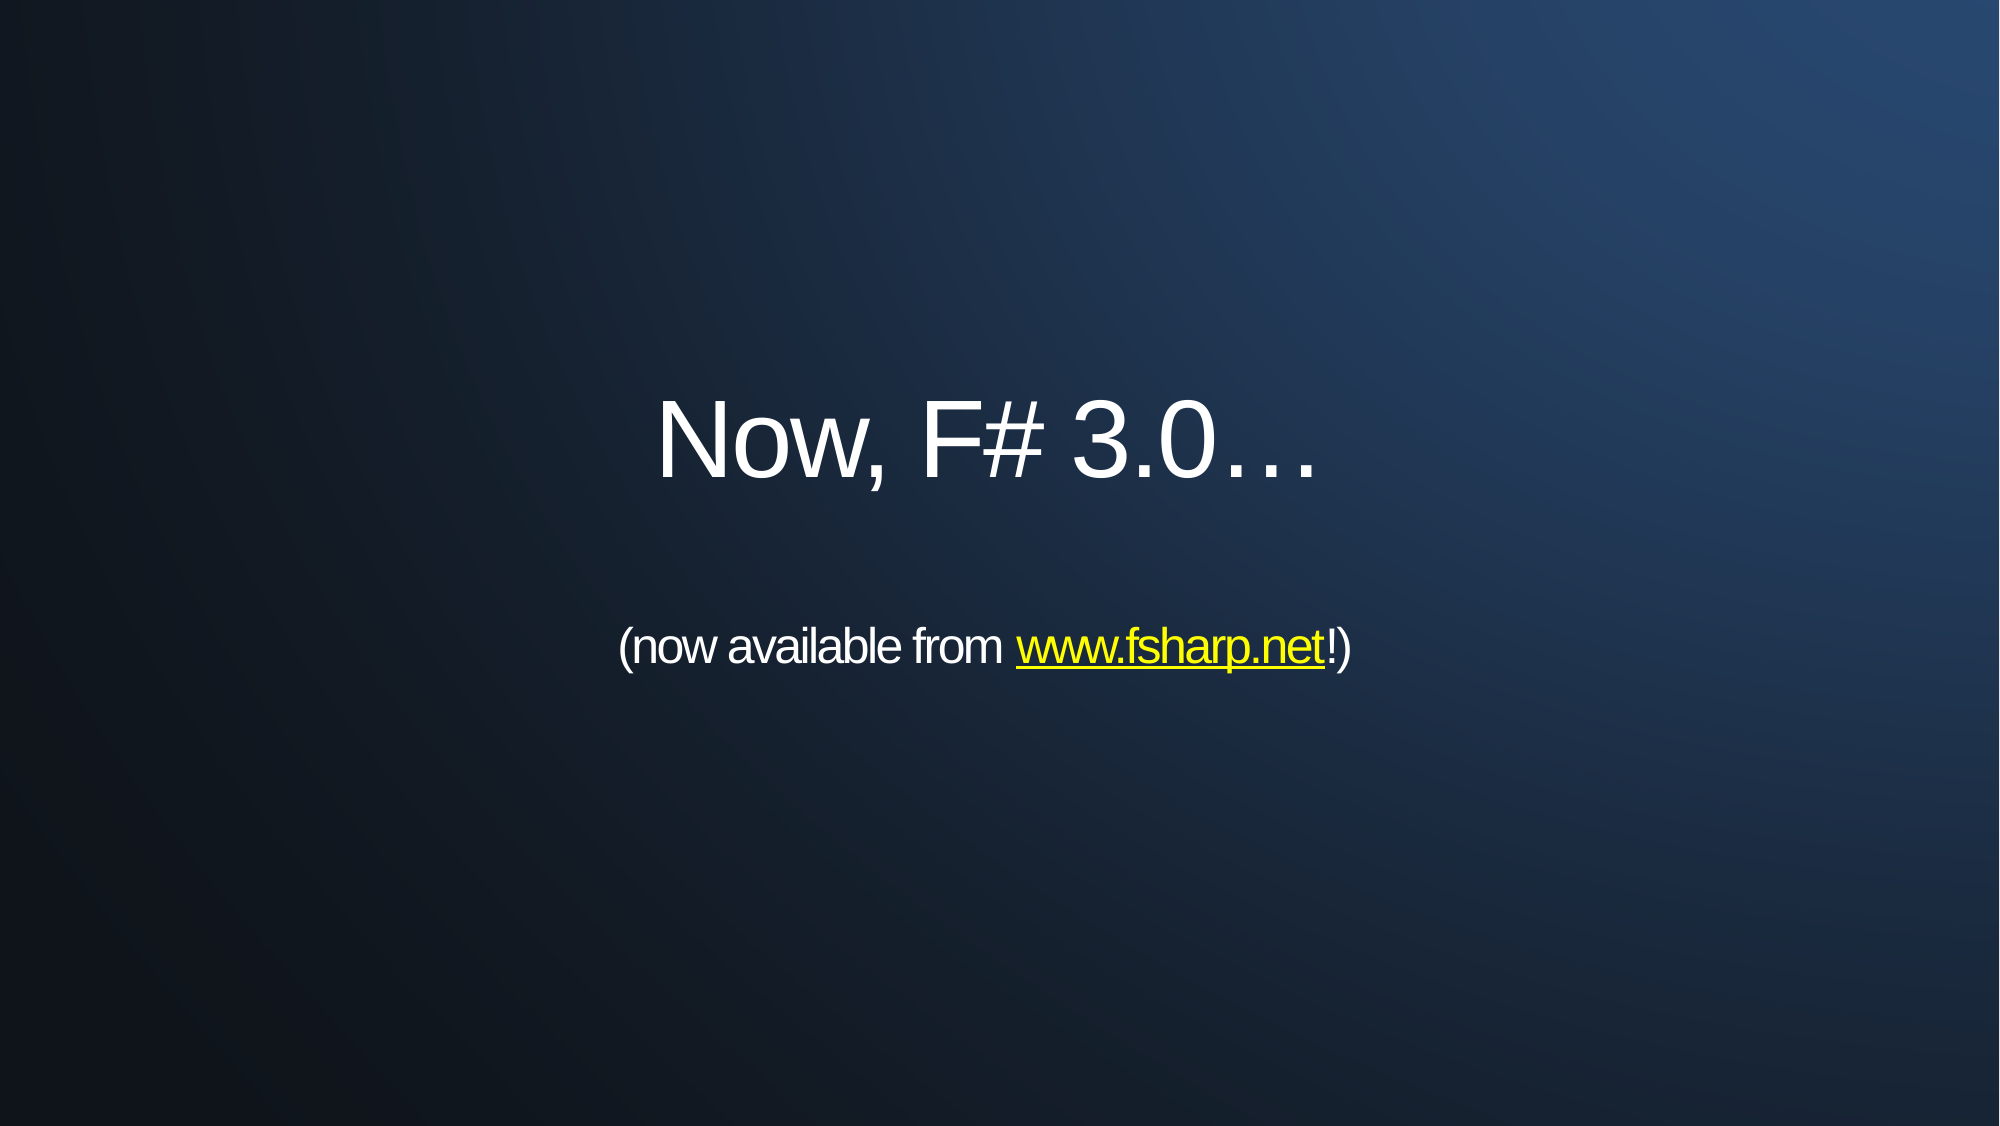

# Now, F# 3.0… (now available from www.fsharp.net!)